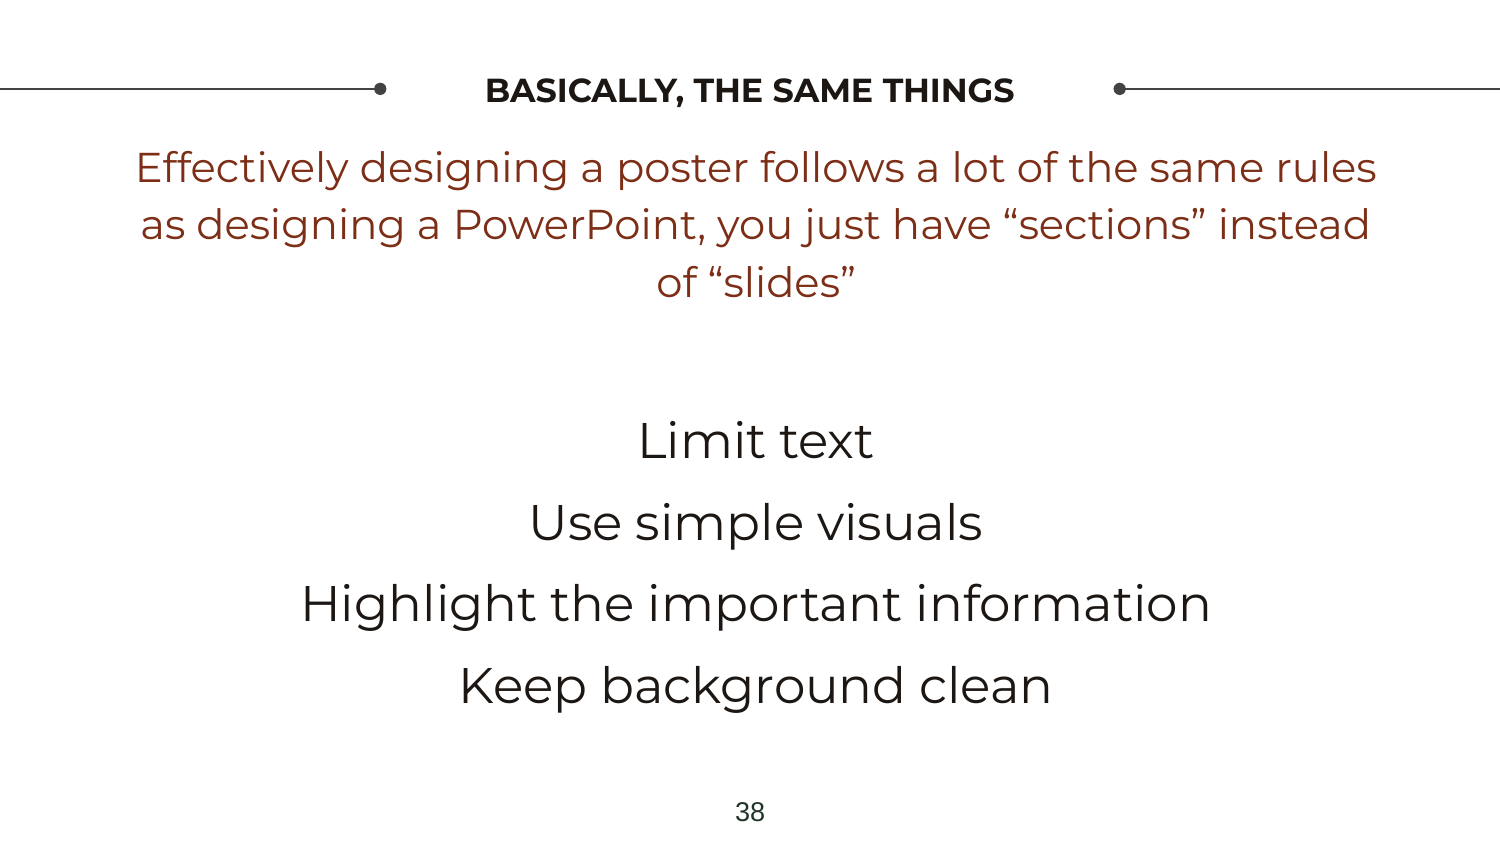

# BASICALLY, THE SAME THINGS
Effectively designing a poster follows a lot of the same rules as designing a PowerPoint, you just have “sections” instead of “slides”

Limit text
Use simple visuals
Highlight the important information
Keep background clean
38